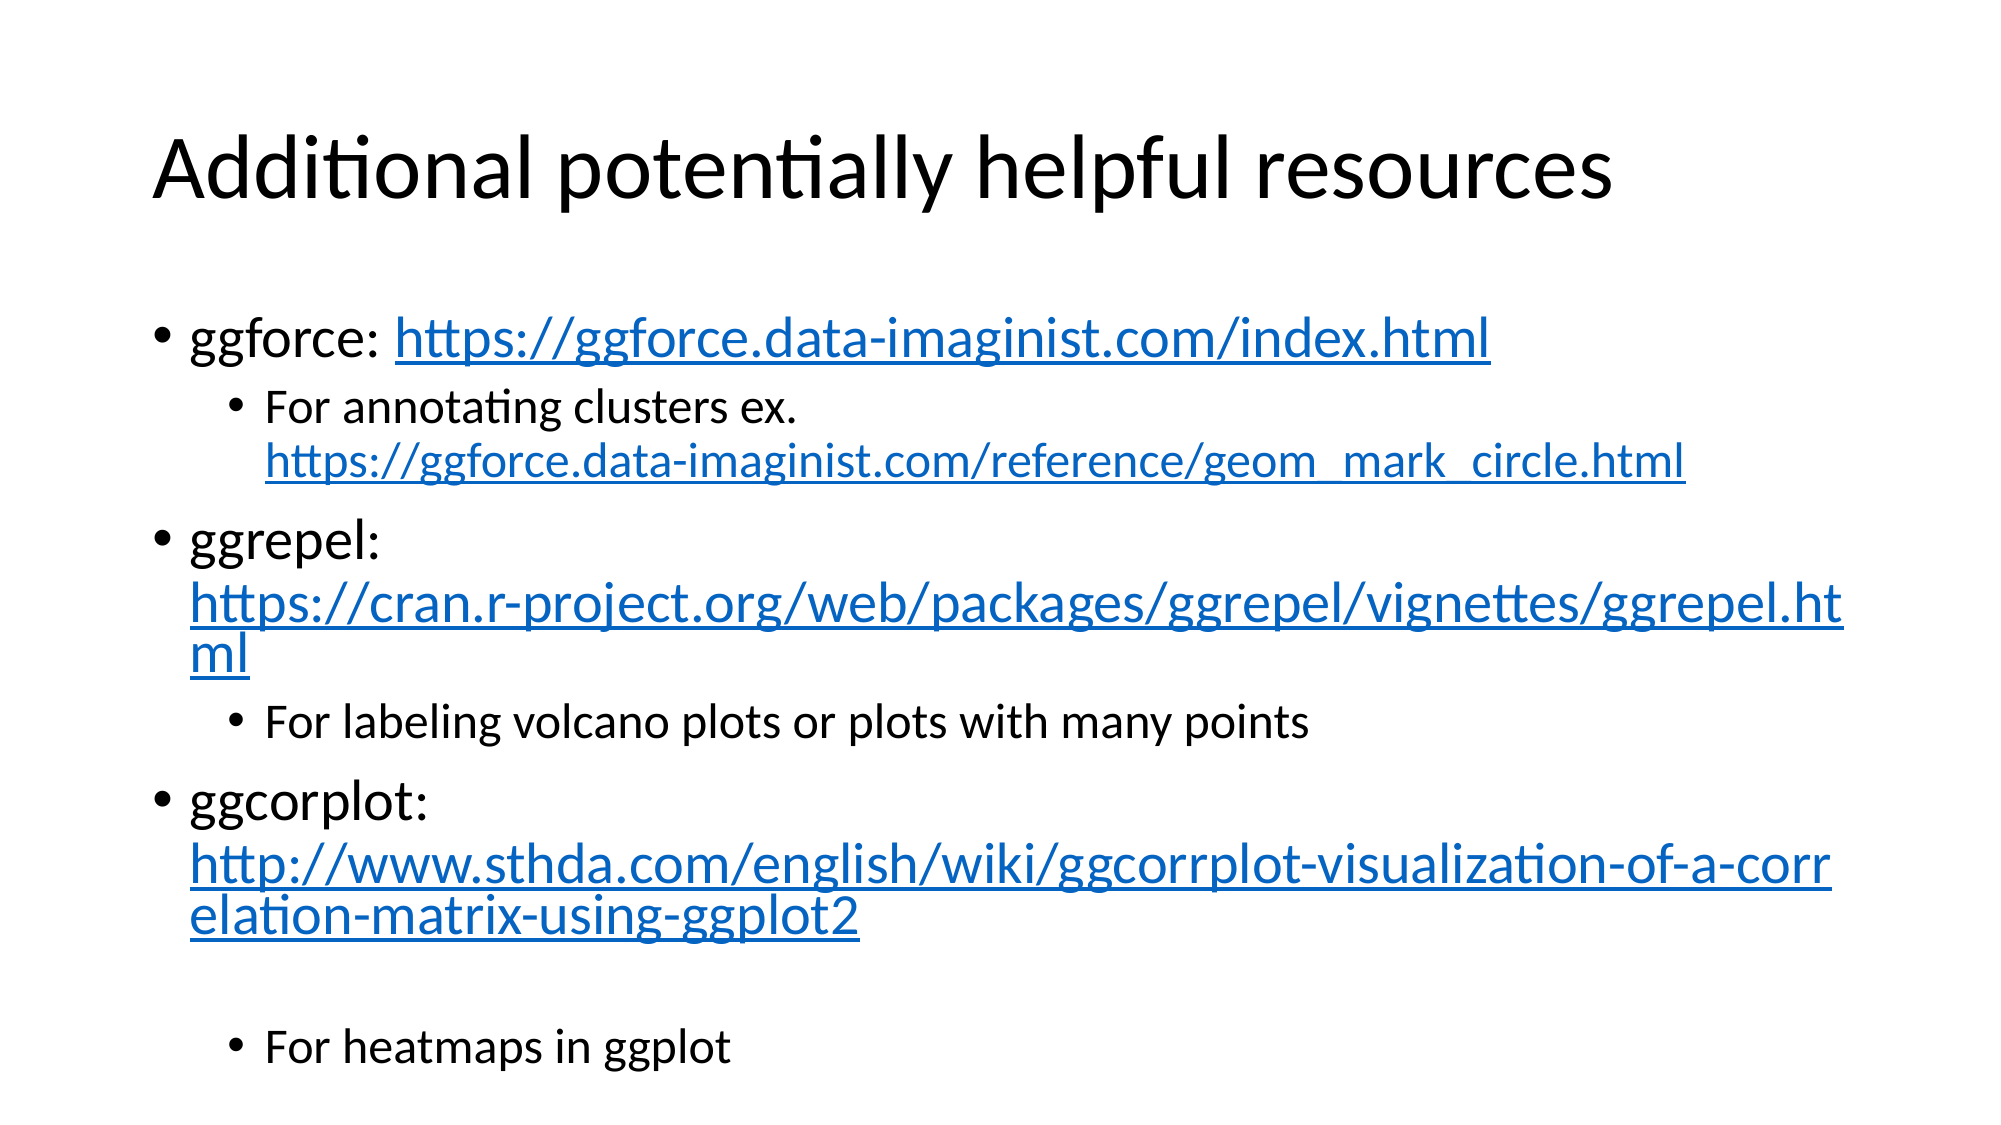

# Additional potentially helpful resources
ggforce: https://ggforce.data-imaginist.com/index.html
For annotating clusters ex. https://ggforce.data-imaginist.com/reference/geom_mark_circle.html
ggrepel: https://cran.r-project.org/web/packages/ggrepel/vignettes/ggrepel.html
For labeling volcano plots or plots with many points
ggcorplot: http://www.sthda.com/english/wiki/ggcorrplot-visualization-of-a-correlation-matrix-using-ggplot2
For heatmaps in ggplot